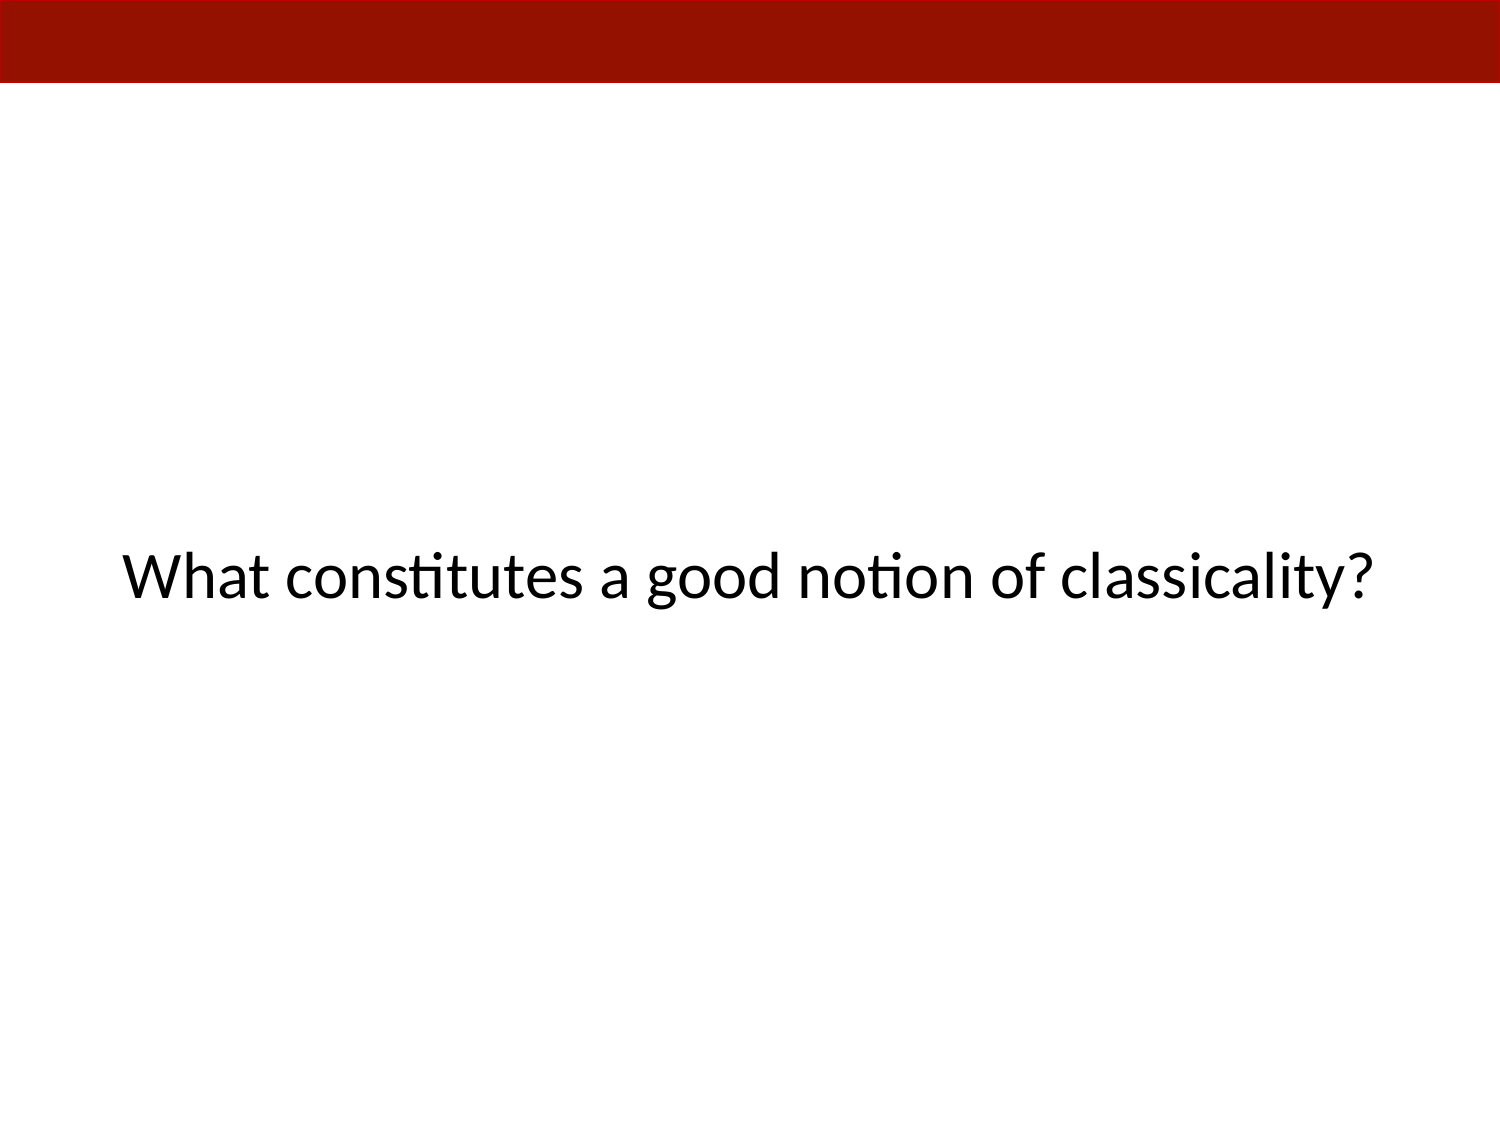

What constitutes a good notion of classicality?